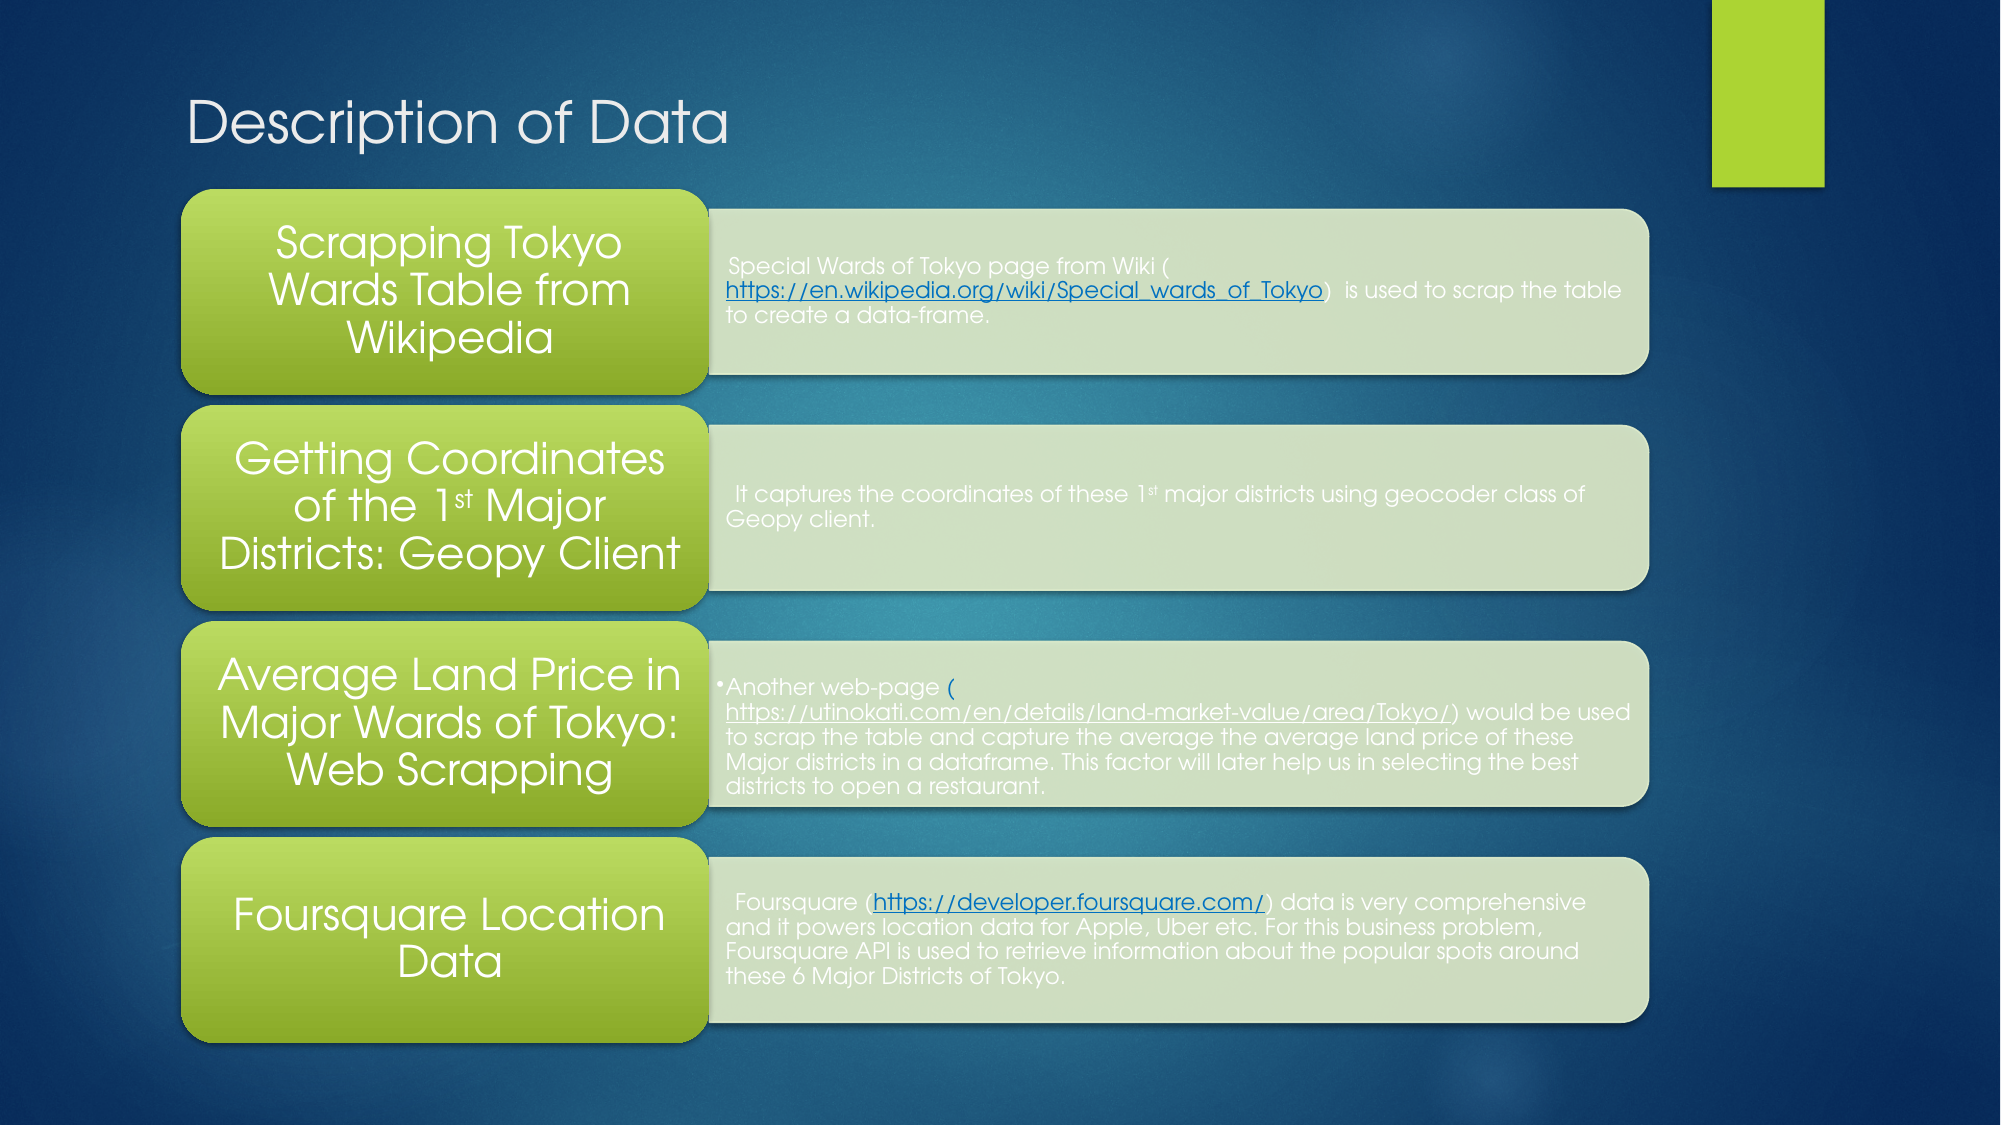

# Description of Data
  Special Wards of Tokyo page from Wiki (https://en.wikipedia.org/wiki/Special_wards_of_Tokyo)  is used to scrap the table to create a data-frame.
Scrapping Tokyo Wards Table from Wikipedia
   It captures the coordinates of these 1st major districts using geocoder class of Geopy client.
Getting Coordinates of the 1st Major Districts: Geopy Client

Another web-page (https://utinokati.com/en/details/land-market-value/area/Tokyo/) would be used to scrap the table and capture the average the average land price of these Major districts in a dataframe. This factor will later help us in selecting the best districts to open a restaurant.
Average Land Price in Major Wards of Tokyo: Web Scrapping
   Foursquare (https://developer.foursquare.com/) data is very comprehensive and it powers location data for Apple, Uber etc. For this business problem, Foursquare API is used to retrieve information about the popular spots around these 6 Major Districts of Tokyo.
Foursquare Location Data